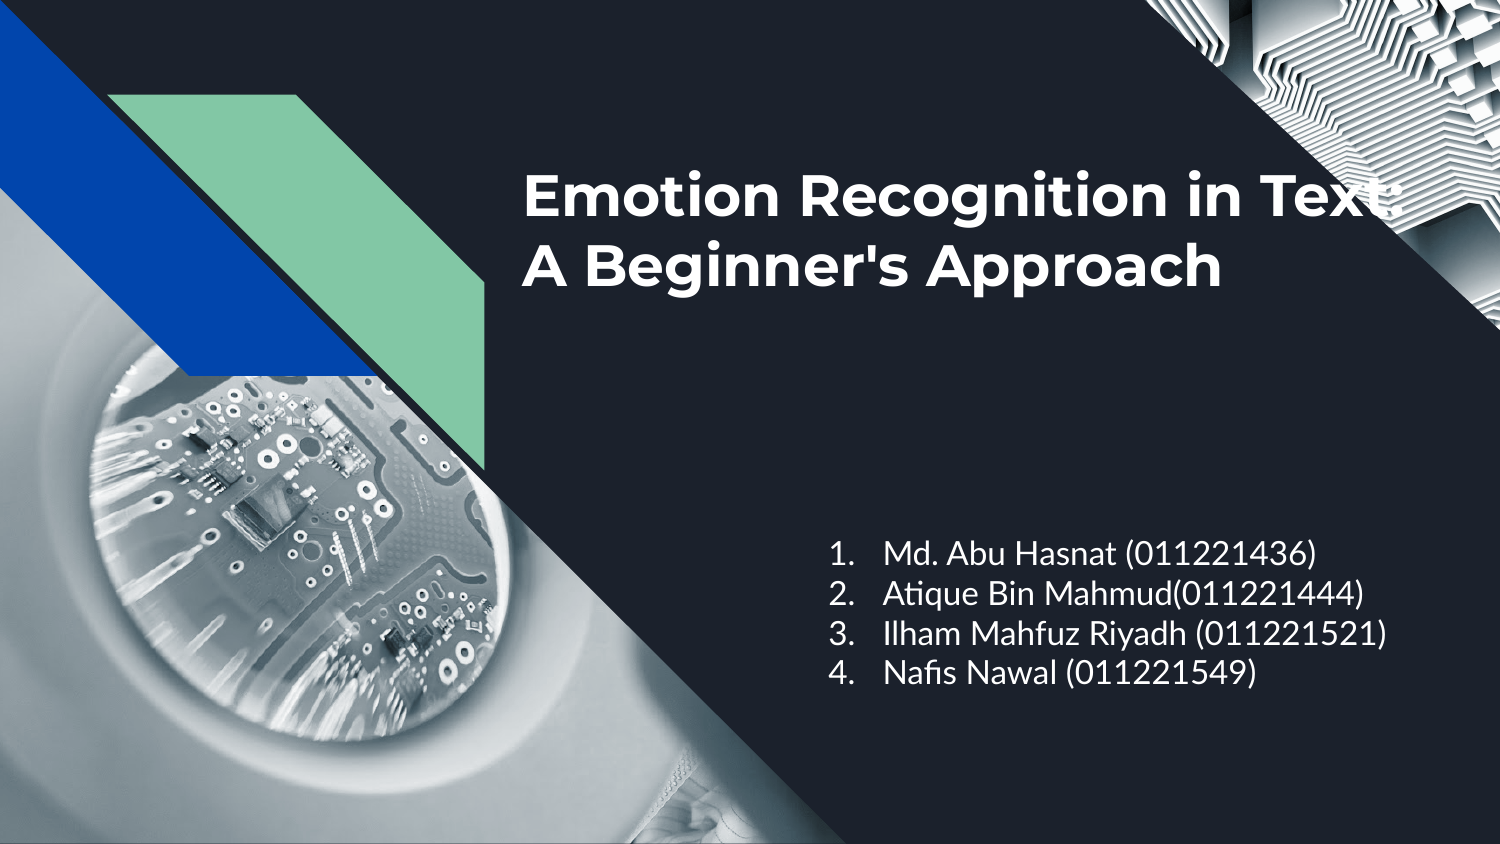

# Emotion Recognition in Text: A Beginner's Approach
Md. Abu Hasnat (011221436)
Atique Bin Mahmud(011221444)
Ilham Mahfuz Riyadh (011221521)
Nafis Nawal (011221549)